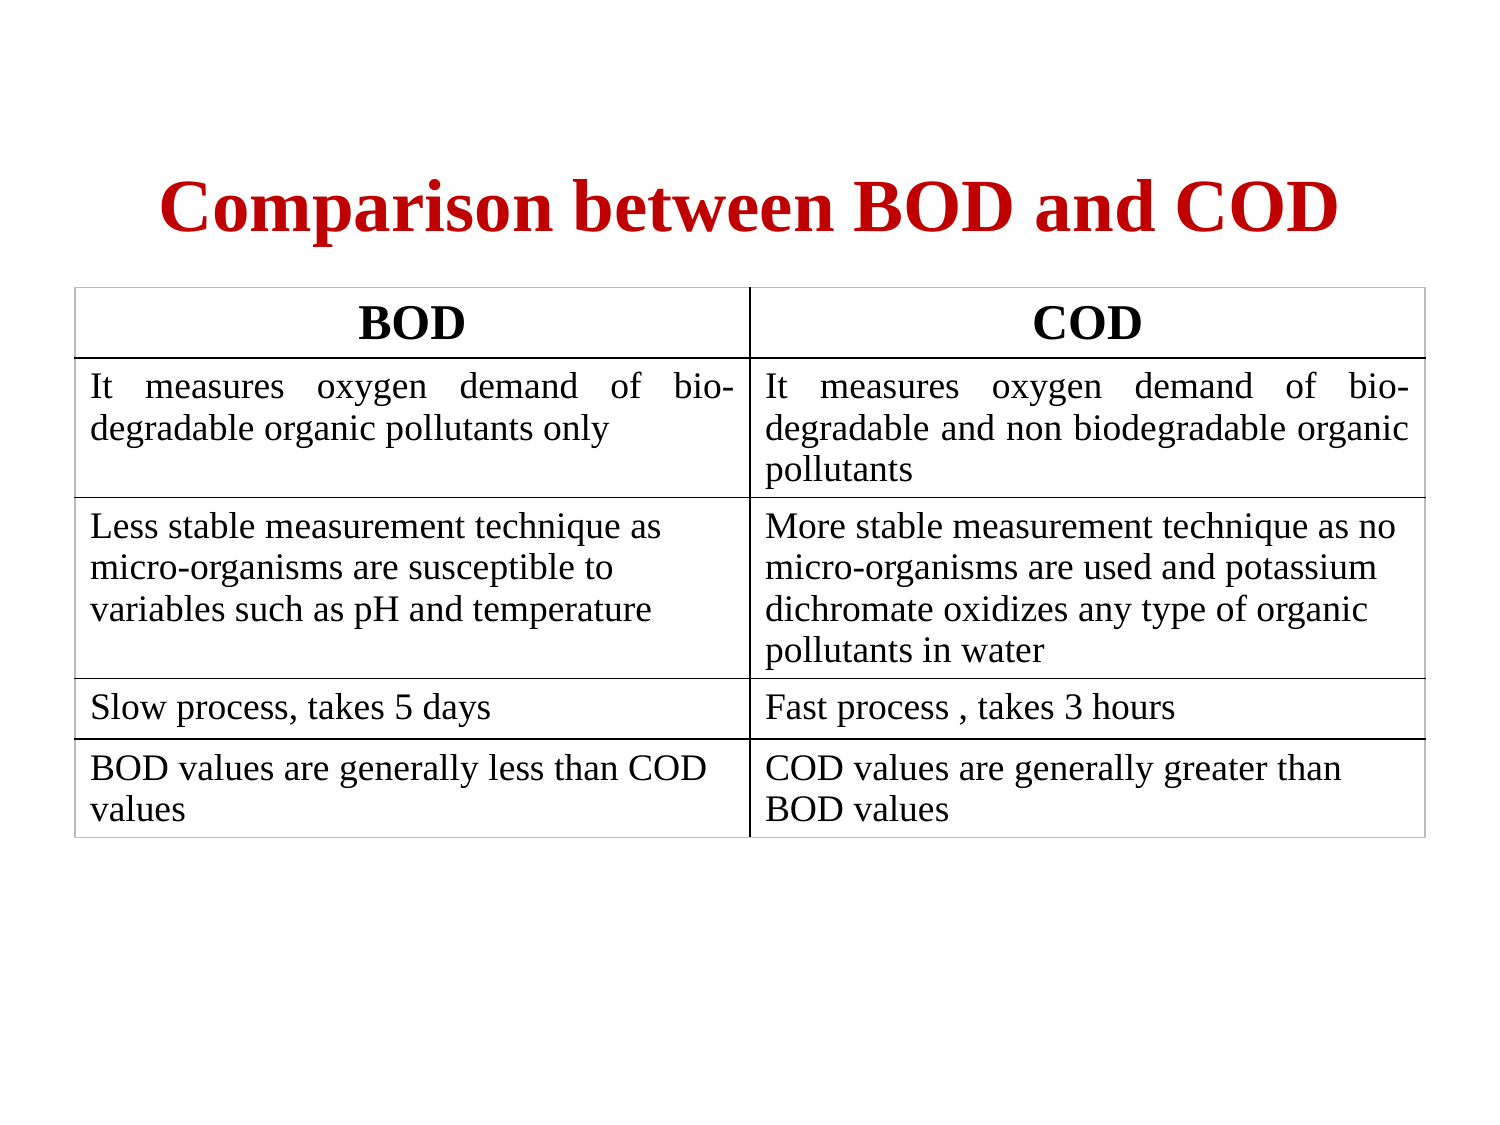

# Comparison between BOD and COD
| BOD | COD |
| --- | --- |
| It measures oxygen demand of bio-degradable organic pollutants only | It measures oxygen demand of bio-degradable and non biodegradable organic pollutants |
| Less stable measurement technique as micro-organisms are susceptible to variables such as pH and temperature | More stable measurement technique as no micro-organisms are used and potassium dichromate oxidizes any type of organic pollutants in water |
| Slow process, takes 5 days | Fast process , takes 3 hours |
| BOD values are generally less than COD values | COD values are generally greater than BOD values |